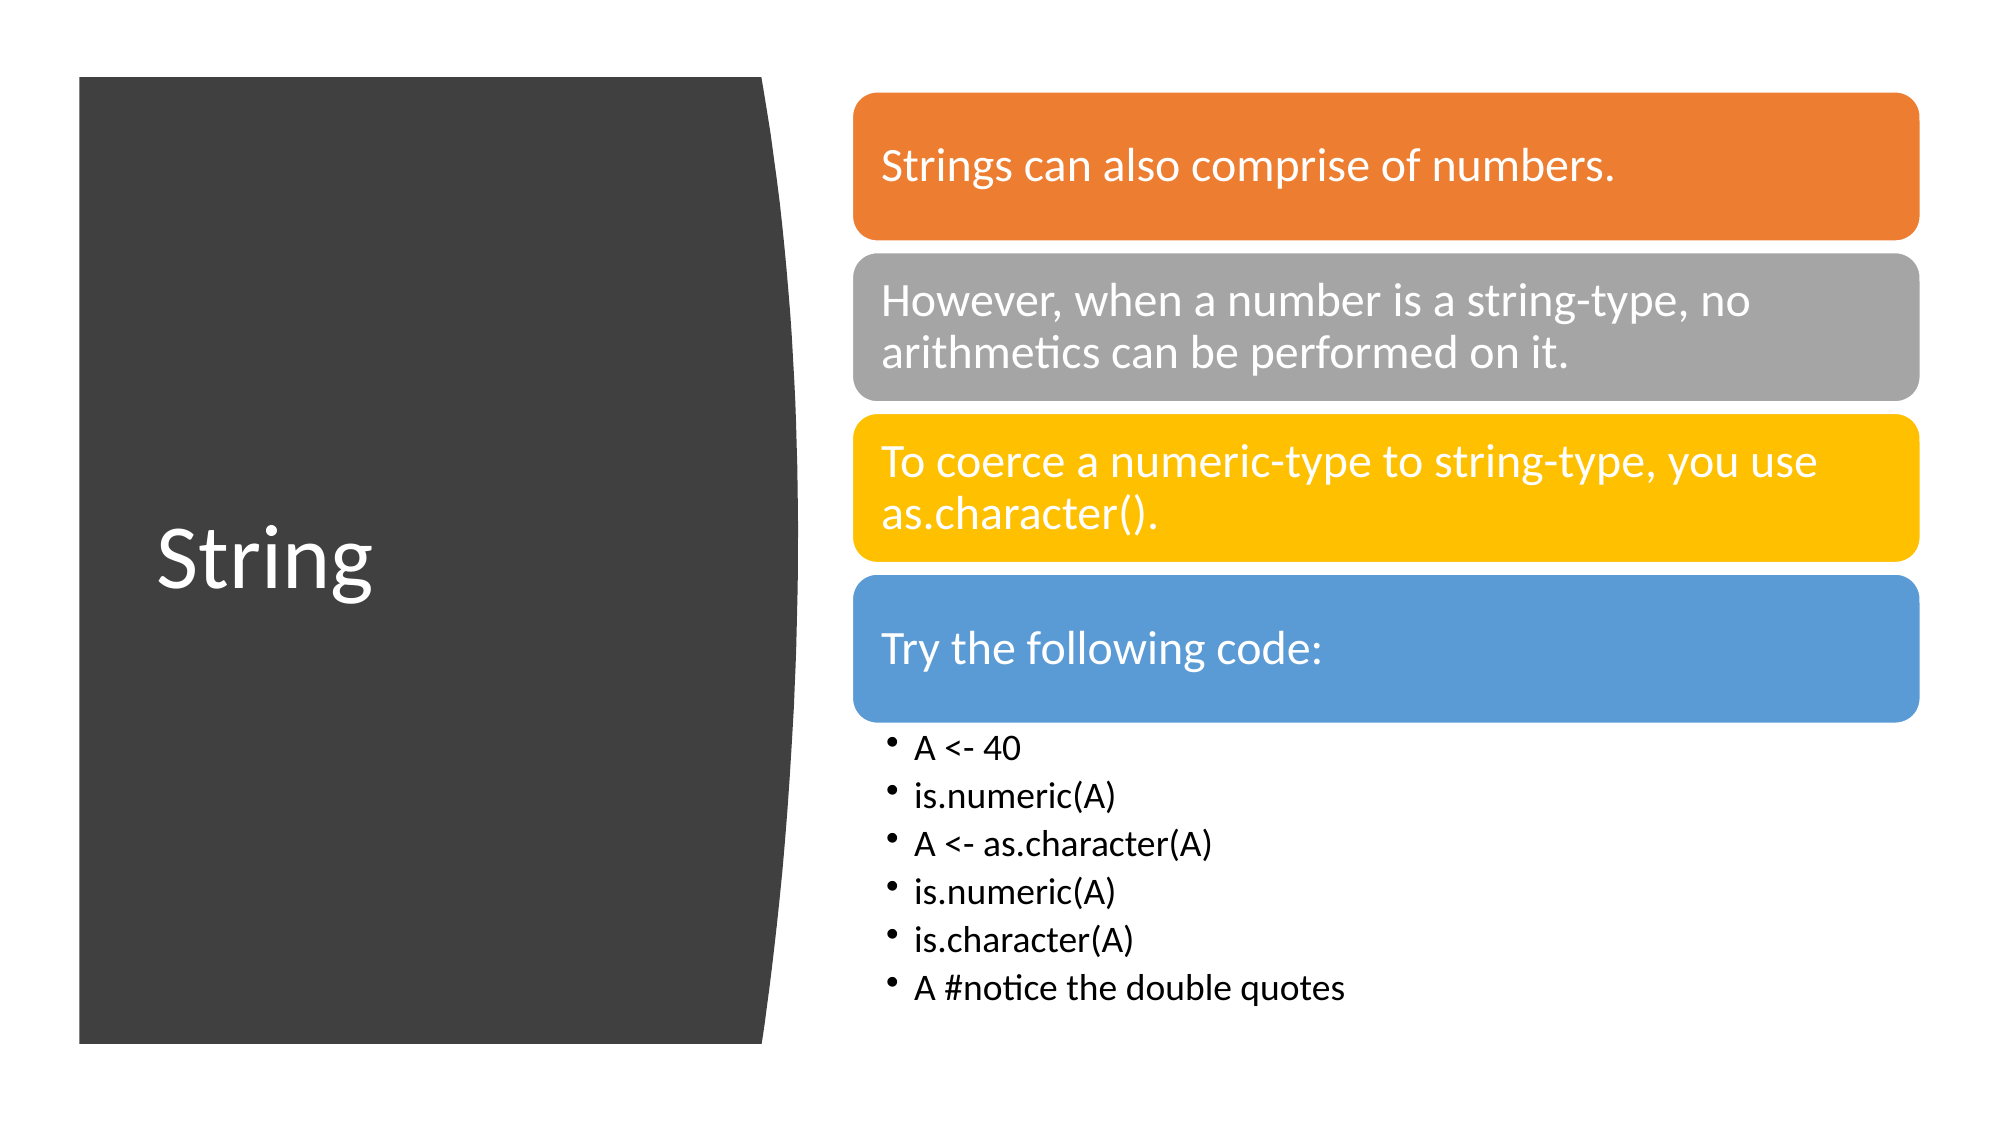

Strings can also comprise of numbers.
However, when a number is a string-type, no arithmetics can be performed on it.
To coerce a numeric-type to string-type, you use as.character().
Try the following code:
A <- 40
is.numeric(A)
A <- as.character(A)
is.numeric(A)
is.character(A)
A #notice the double quotes

# String